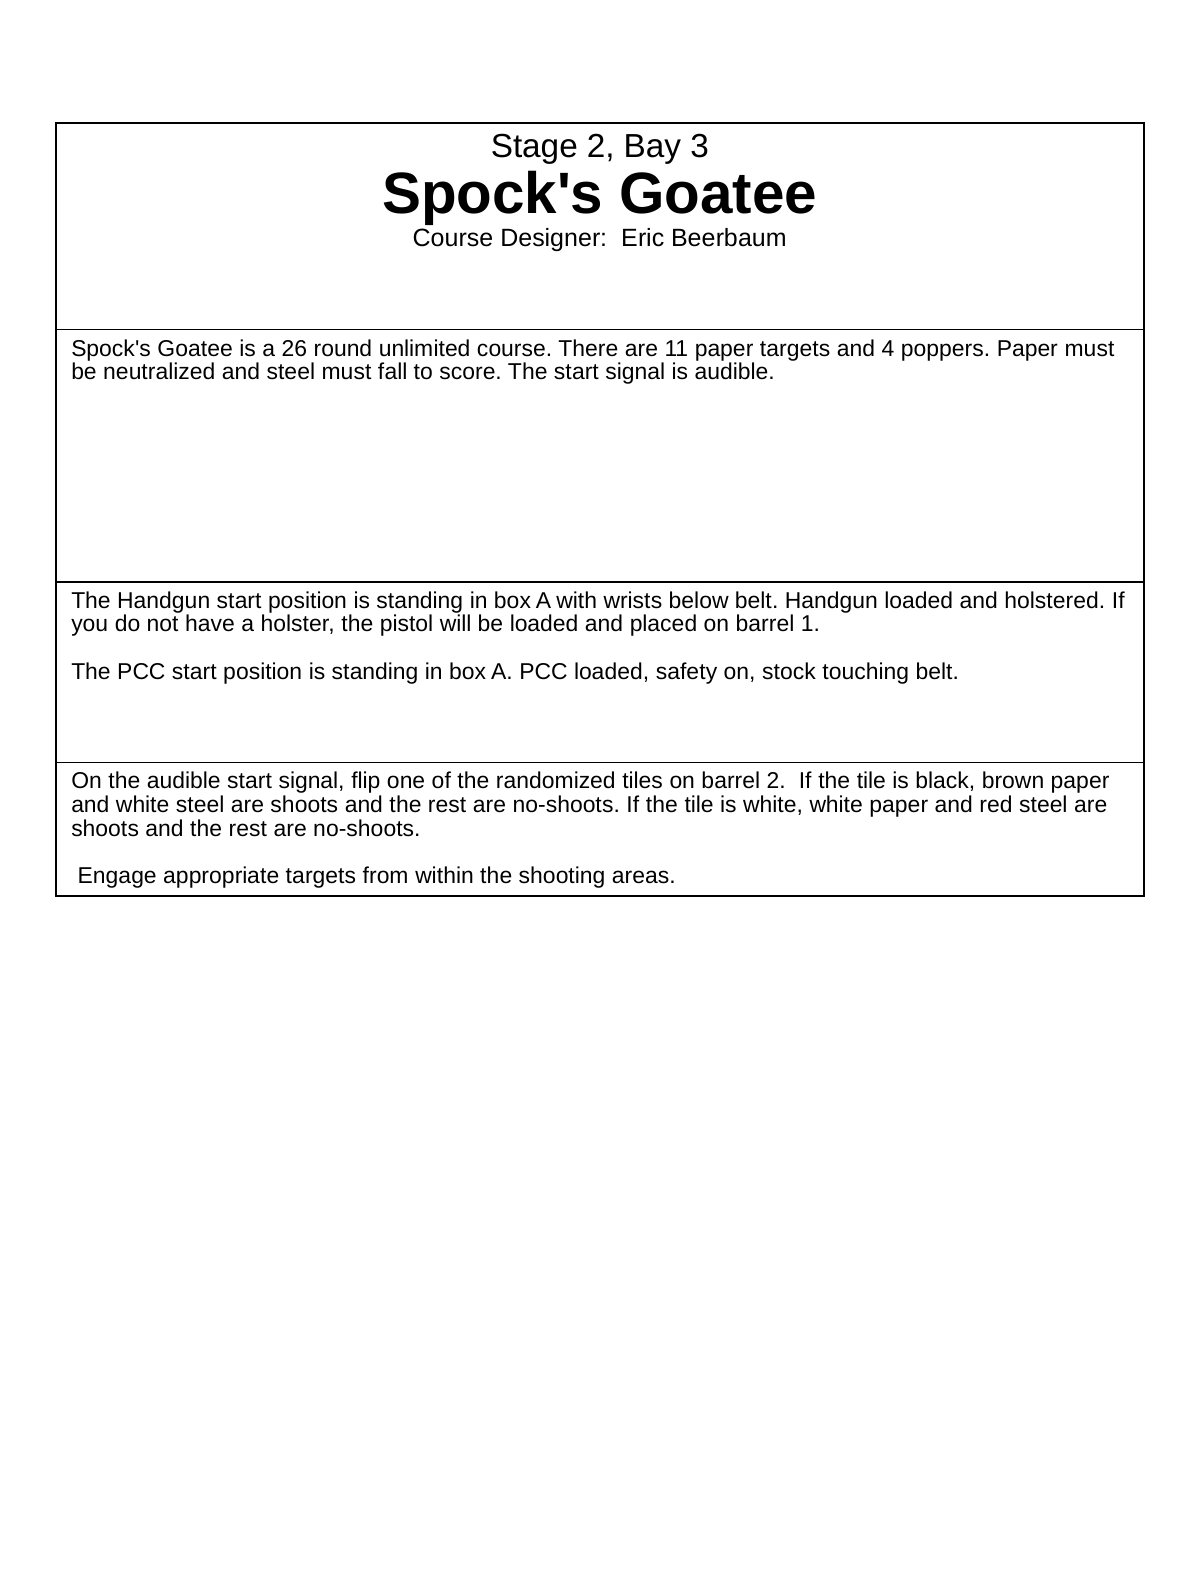

| Stage 2, Bay 3 Spock's Goatee Course Designer: Eric Beerbaum |
| --- |
| Spock's Goatee is a 26 round unlimited course. There are 11 paper targets and 4 poppers. Paper must be neutralized and steel must fall to score. The start signal is audible. |
| The Handgun start position is standing in box A with wrists below belt. Handgun loaded and holstered. If you do not have a holster, the pistol will be loaded and placed on barrel 1. The PCC start position is standing in box A. PCC loaded, safety on, stock touching belt. |
| On the audible start signal, flip one of the randomized tiles on barrel 2. If the tile is black, brown paper and white steel are shoots and the rest are no-shoots. If the tile is white, white paper and red steel are shoots and the rest are no-shoots. Engage appropriate targets from within the shooting areas. |